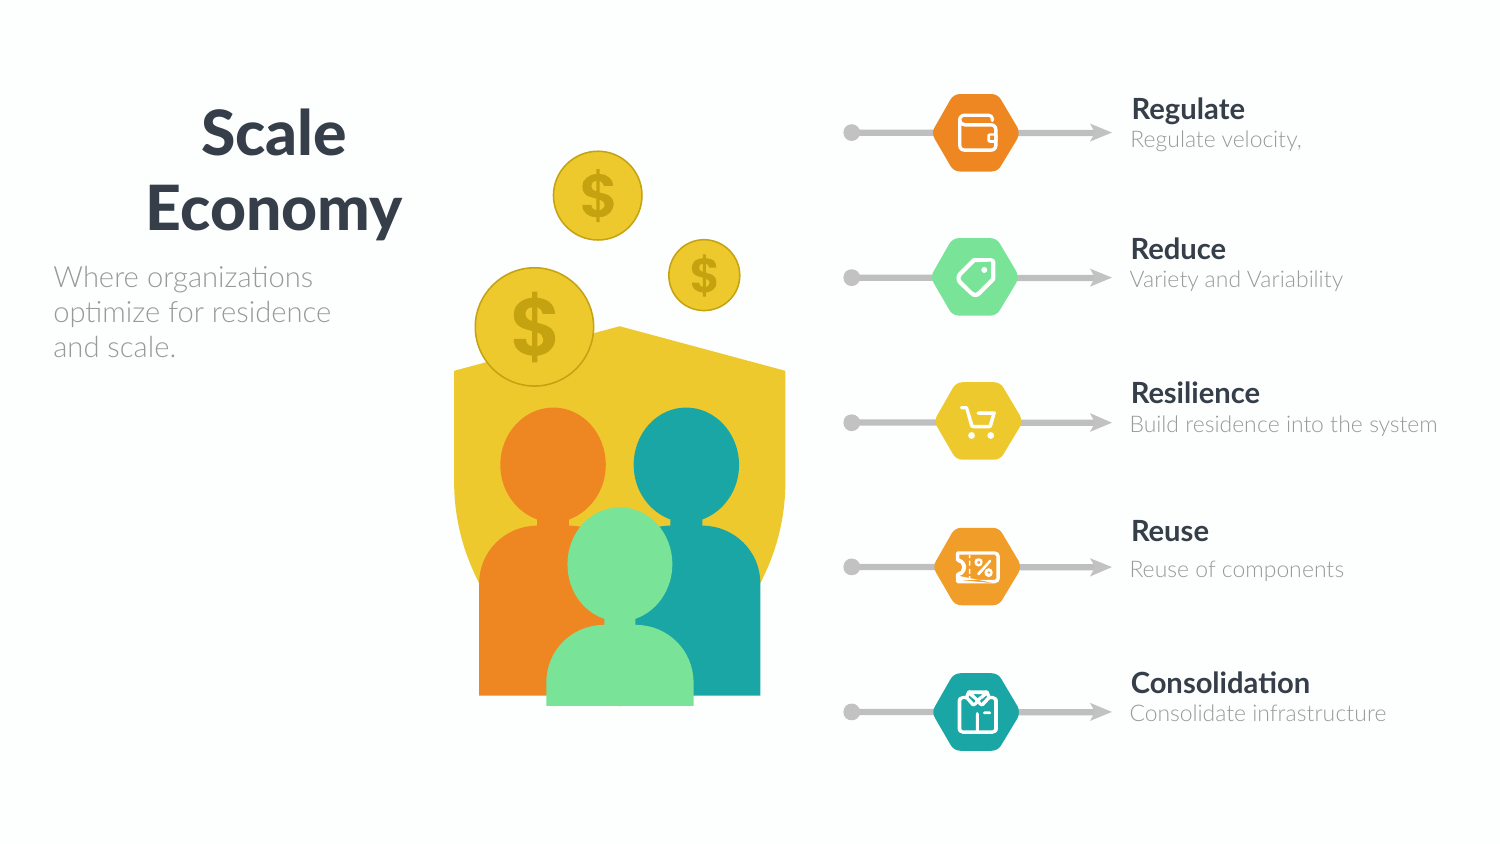

Regulate
Regulate velocity,
Scale
Economy
Where organizations optimize for residence and scale.

Reduce
Variety and Variability

Resilience
Build residence into the system

Reuse
Reuse of components

Consolidation
Consolidate infrastructure